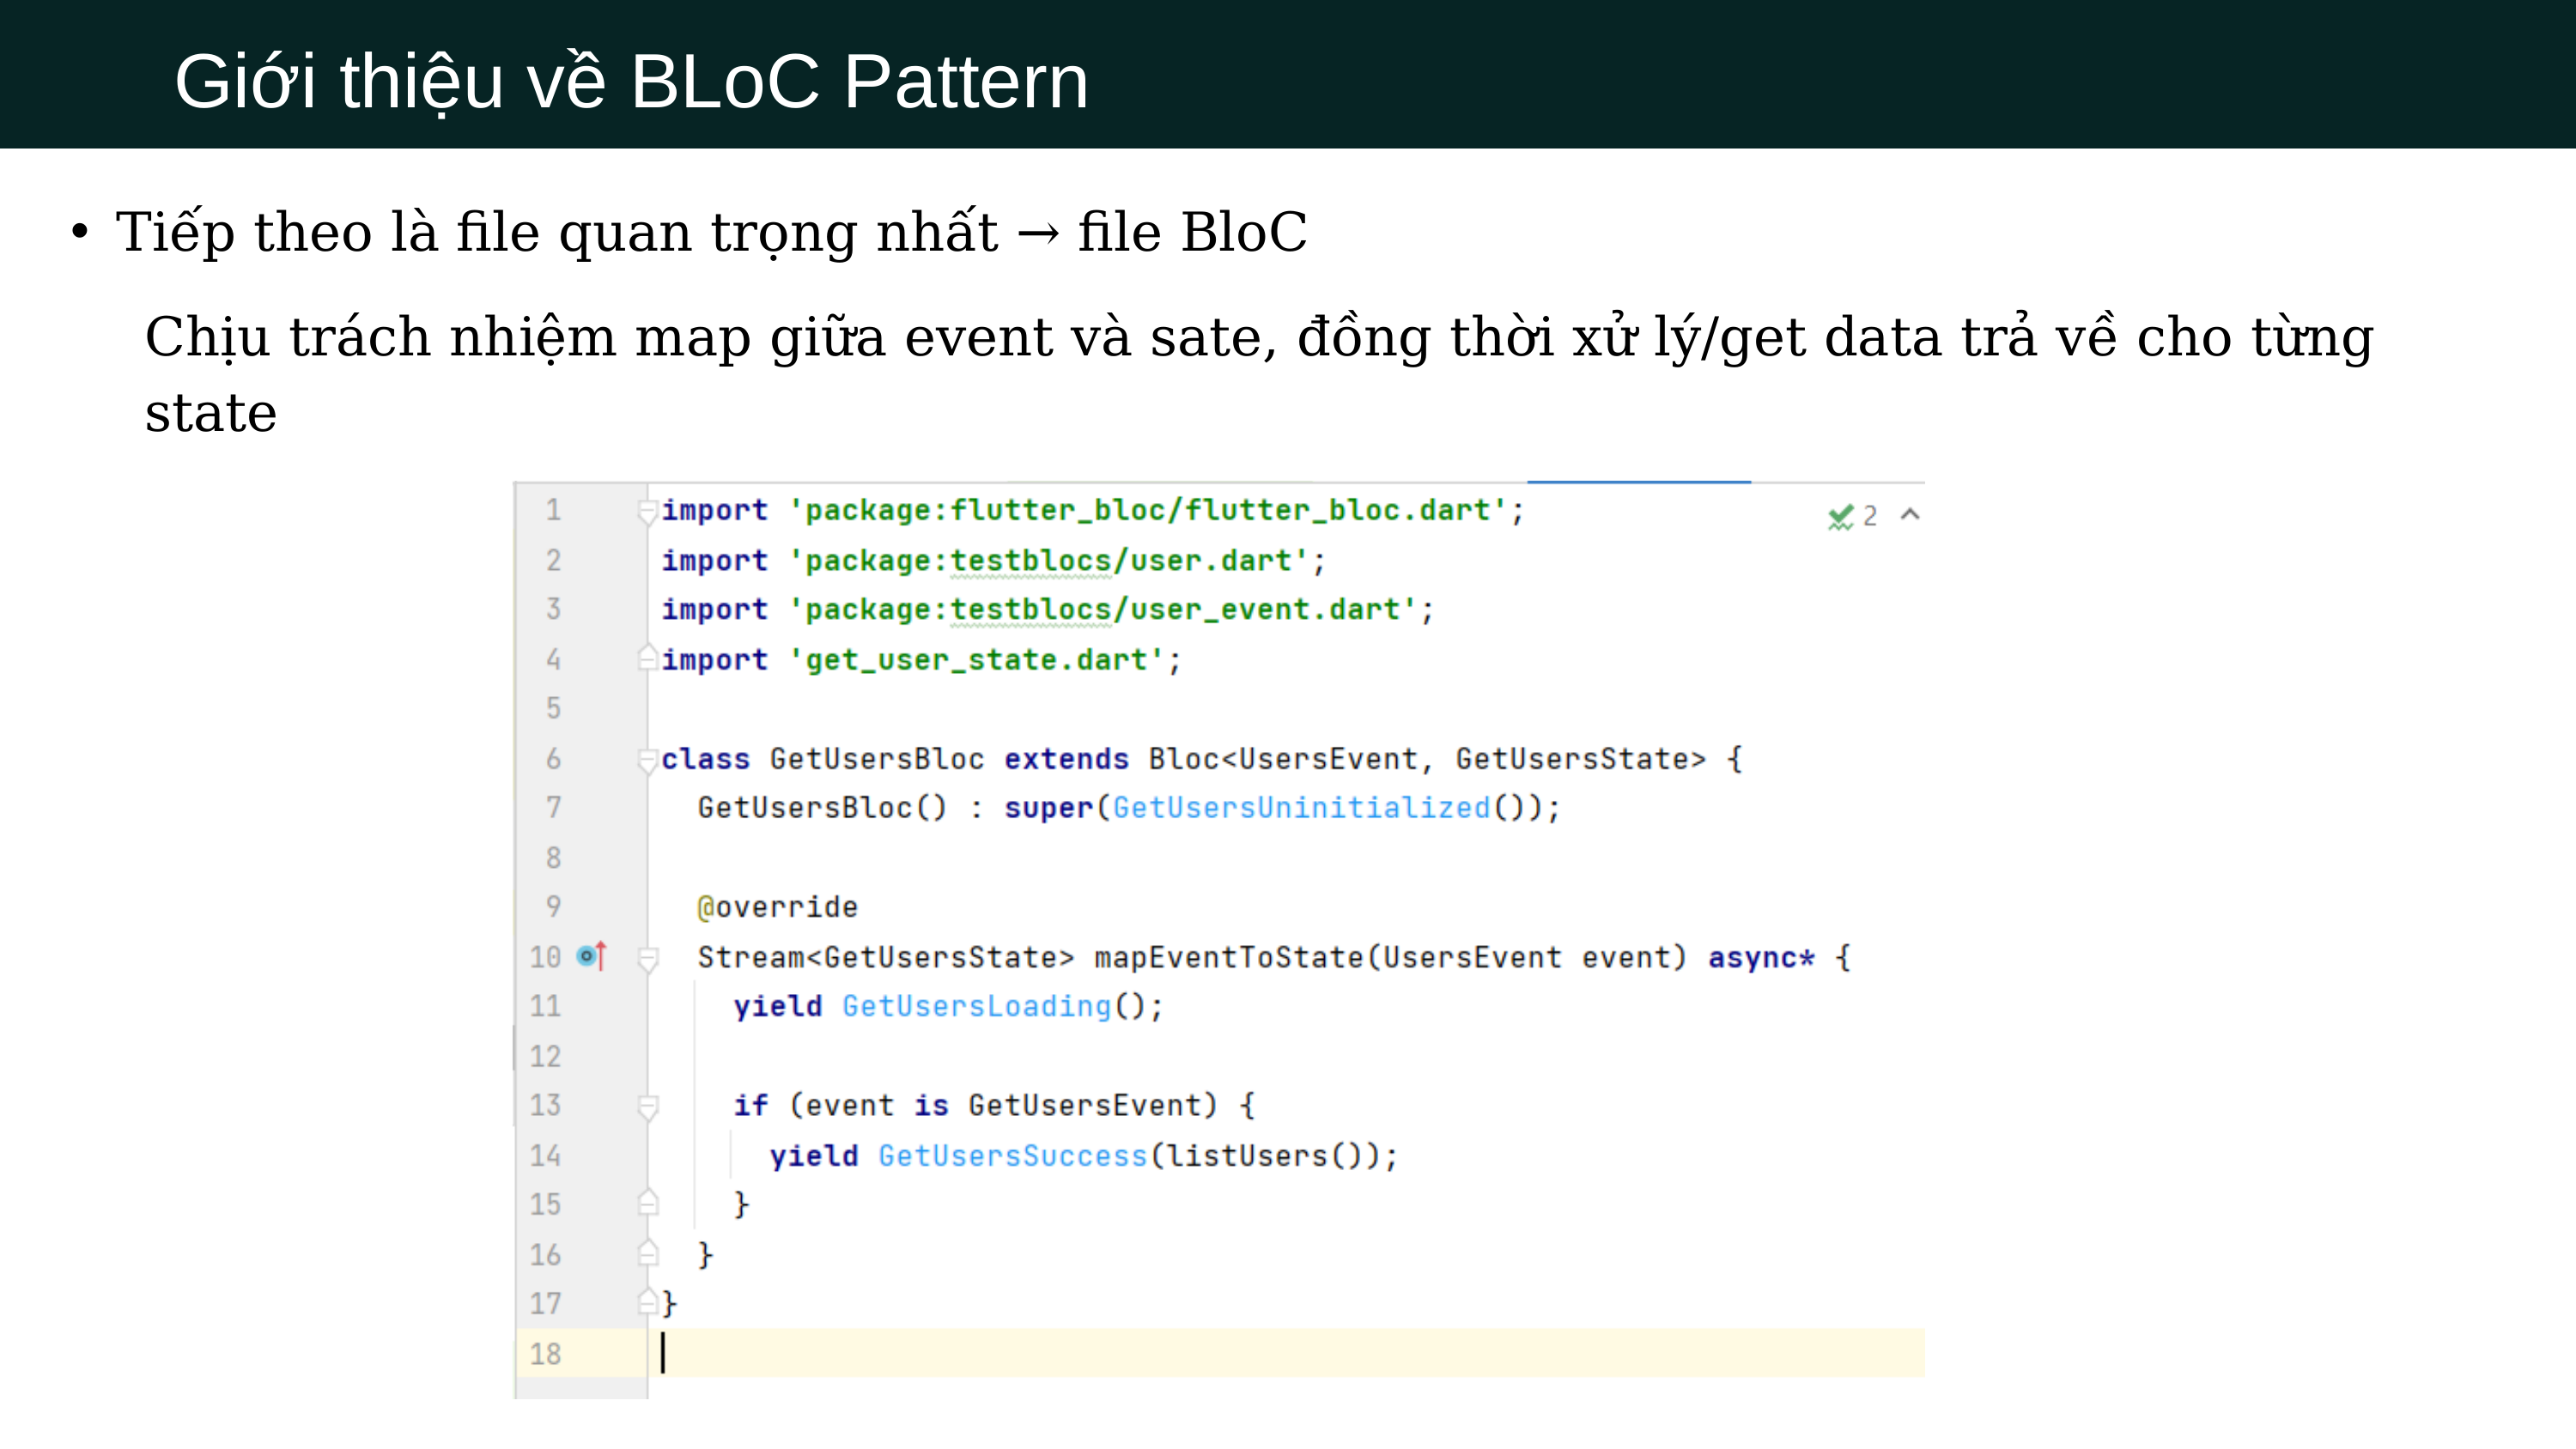

Giới thiệu về BLoC Pattern
Tiếp theo là file quan trọng nhất → file BloC
Chịu trách nhiệm map giữa event và sate, đồng thời xử lý/get data trả về cho từng state